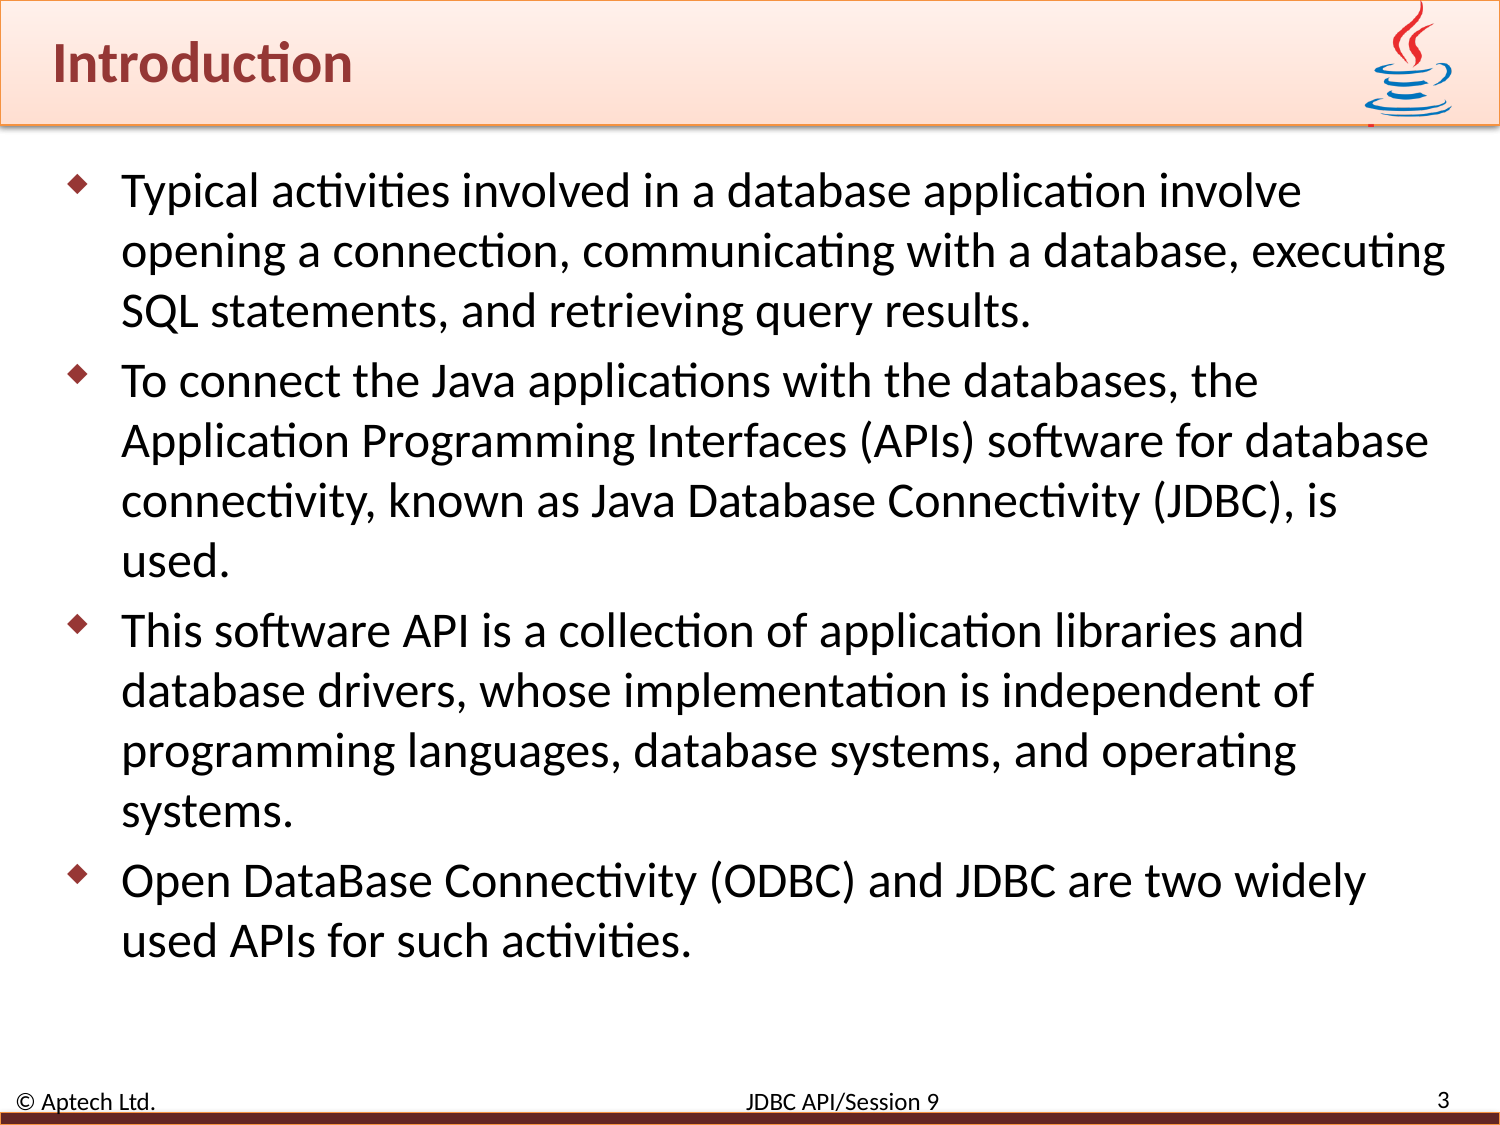

# Introduction
Typical activities involved in a database application involve opening a connection, communicating with a database, executing SQL statements, and retrieving query results.
To connect the Java applications with the databases, the Application Programming Interfaces (APIs) software for database connectivity, known as Java Database Connectivity (JDBC), is used.
This software API is a collection of application libraries and database drivers, whose implementation is independent of programming languages, database systems, and operating systems.
Open DataBase Connectivity (ODBC) and JDBC are two widely used APIs for such activities.
3
© Aptech Ltd.                                                                                                       JDBC API/Session 9